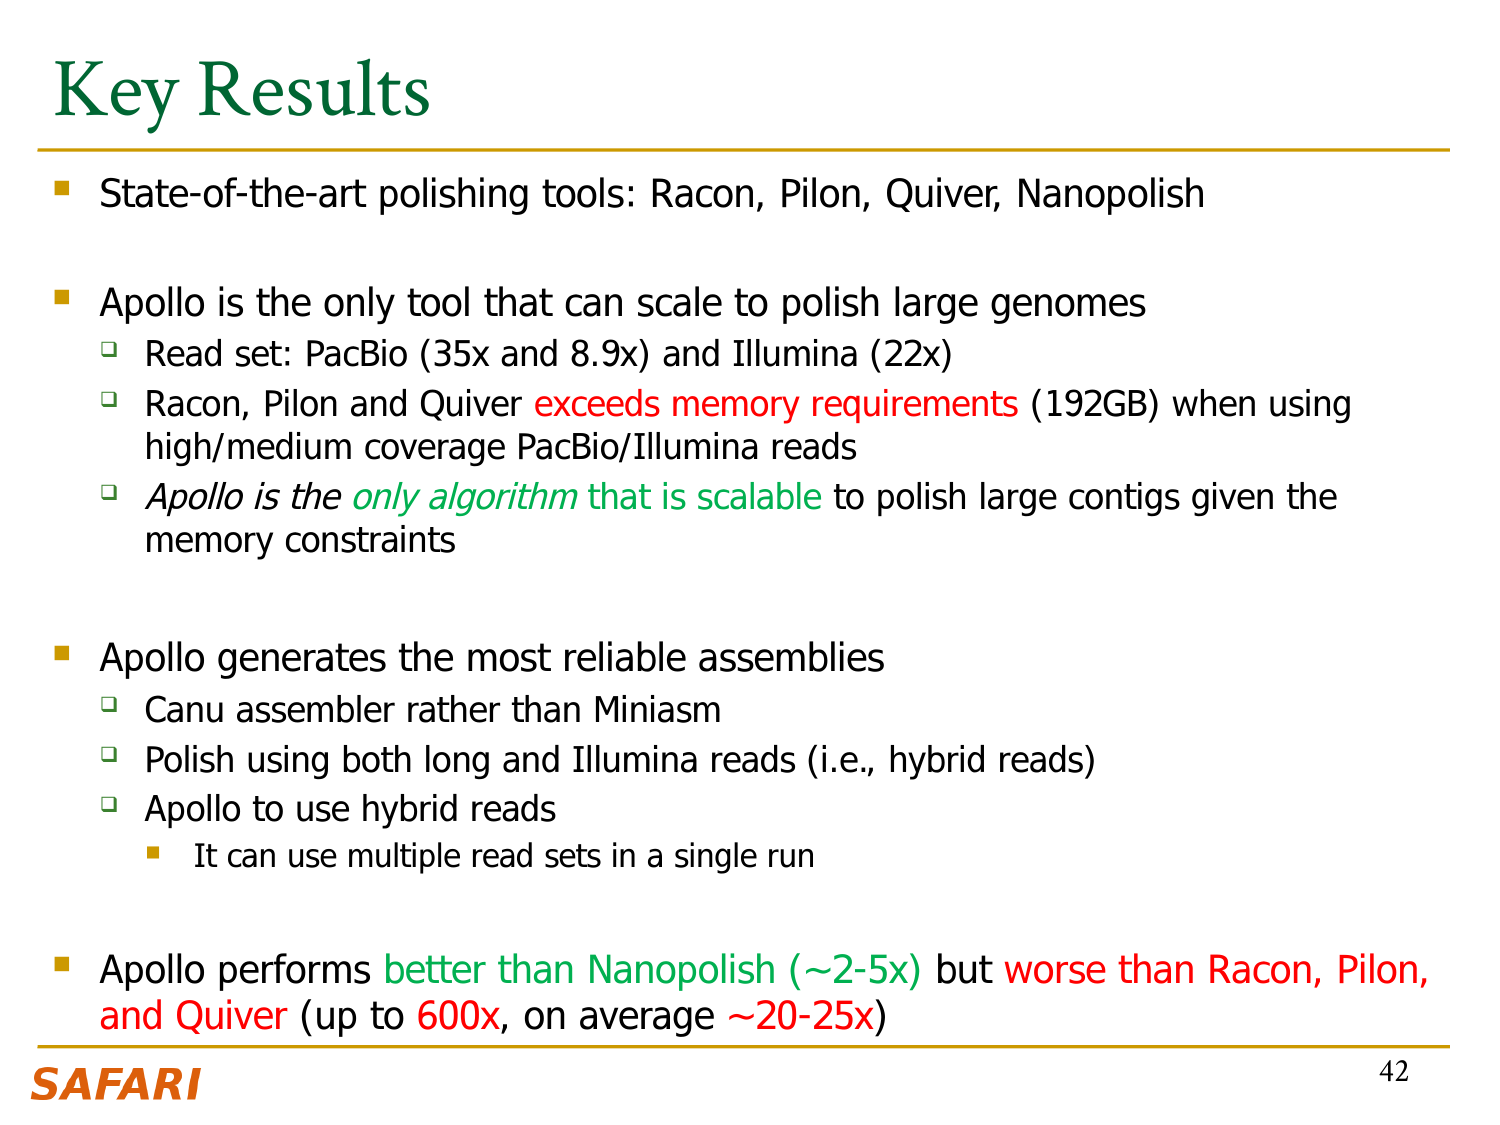

# Key Results
State-of-the-art polishing tools: Racon, Pilon, Quiver, Nanopolish

Apollo is the only tool that can scale to polish large genomes
Read set: PacBio (35x and 8.9x) and Illumina (22x)
Racon, Pilon and Quiver exceeds memory requirements (192GB) when using high/medium coverage PacBio/Illumina reads
Apollo is the only algorithm that is scalable to polish large contigs given the memory constraints

Apollo generates the most reliable assemblies
Canu assembler rather than Miniasm
Polish using both long and Illumina reads (i.e., hybrid reads)
Apollo to use hybrid reads
It can use multiple read sets in a single run

Apollo performs better than Nanopolish (~2-5x) but worse than Racon, Pilon, and Quiver (up to 600x, on average ~20-25x)

42